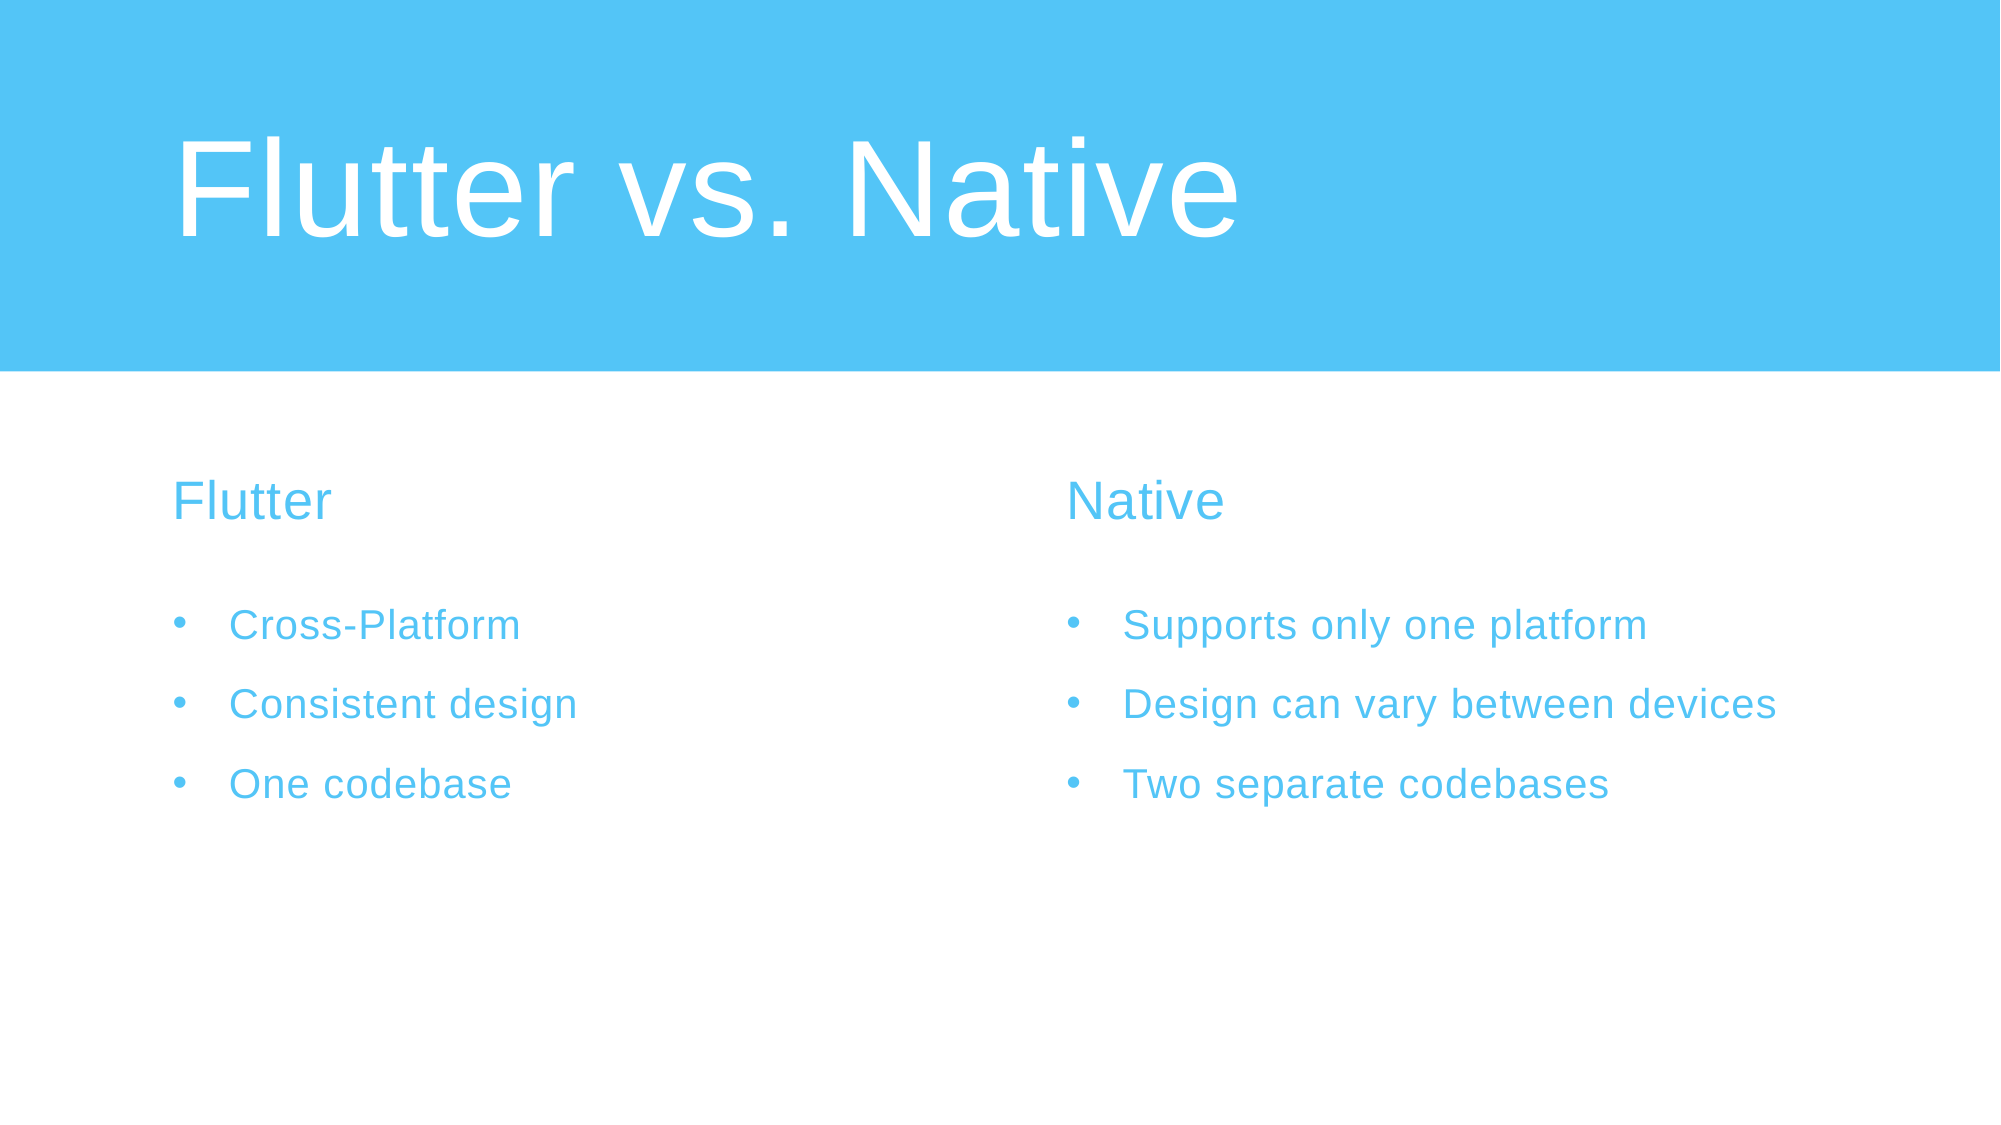

# Flutter vs. Native
Flutter
Native
Cross-Platform
Consistent design
One codebase

Supports only one platform
Design can vary between devices
Two separate codebases